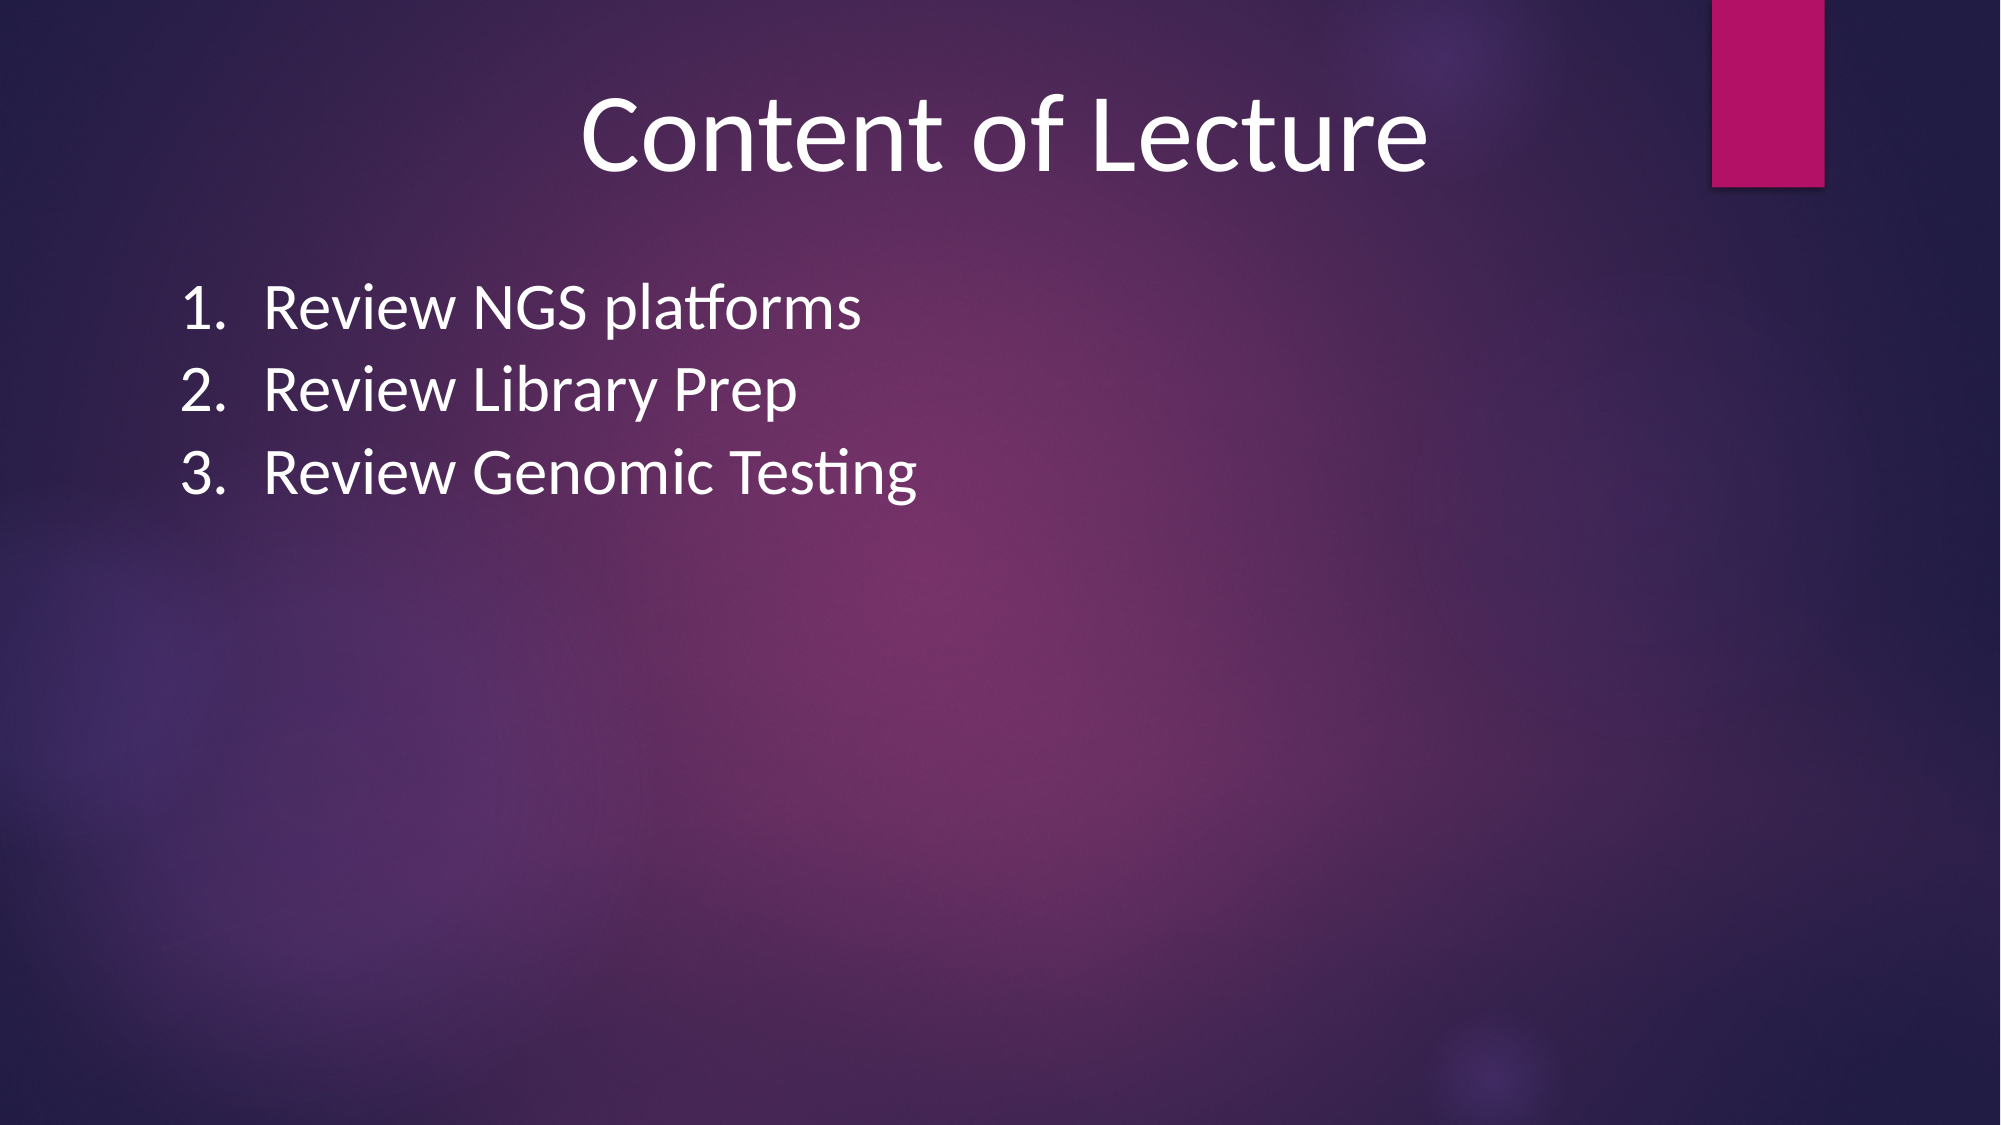

Content of Lecture
Review NGS platforms
Review Library Prep
Review Genomic Testing